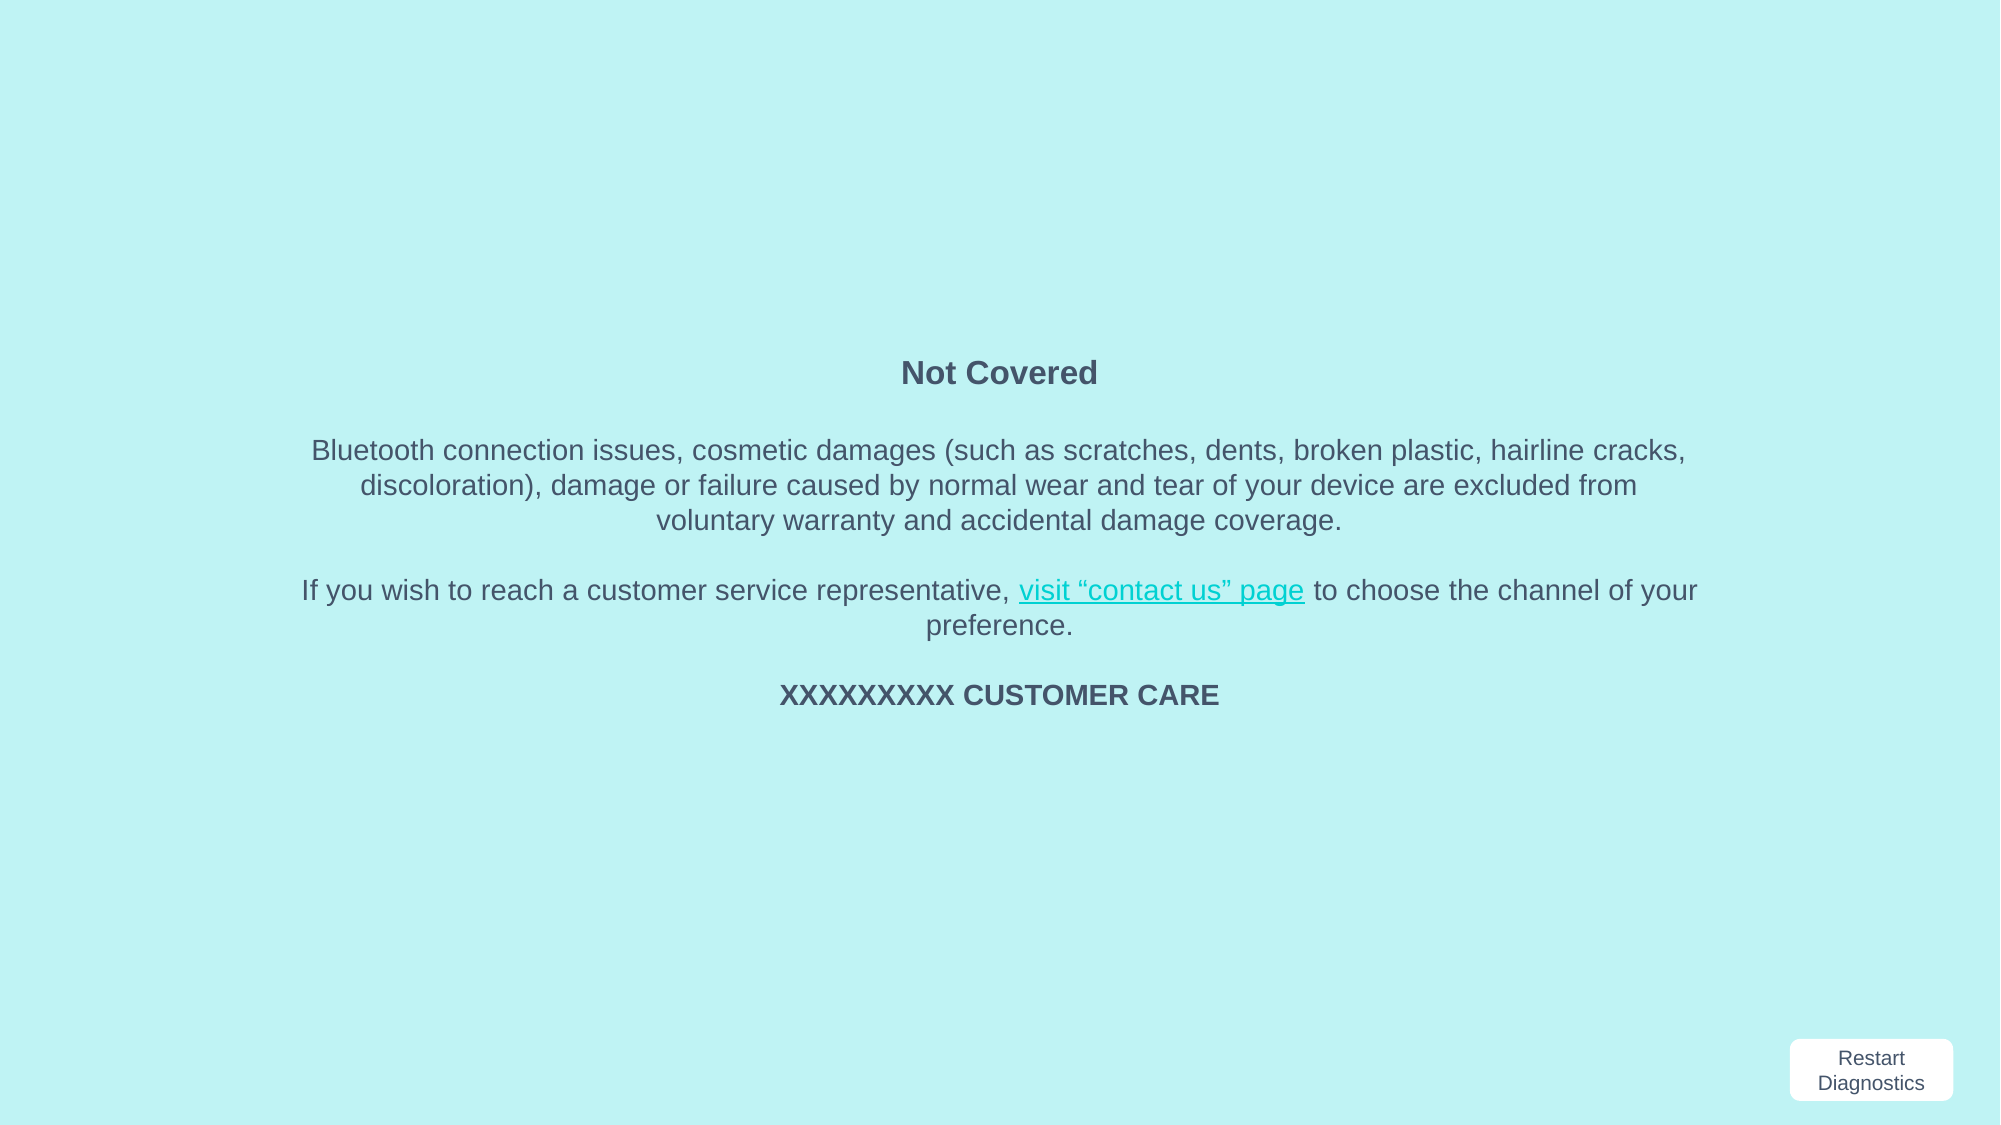

Not Covered

Bluetooth connection issues, cosmetic damages (such as scratches, dents, broken plastic, hairline cracks, discoloration), damage or failure caused by normal wear and tear of your device are excluded from voluntary warranty and accidental damage coverage.

If you wish to reach a customer service representative, visit “contact us” page to choose the channel of your preference.

XXXXXXXXX CUSTOMER CARE
Restart Diagnostics